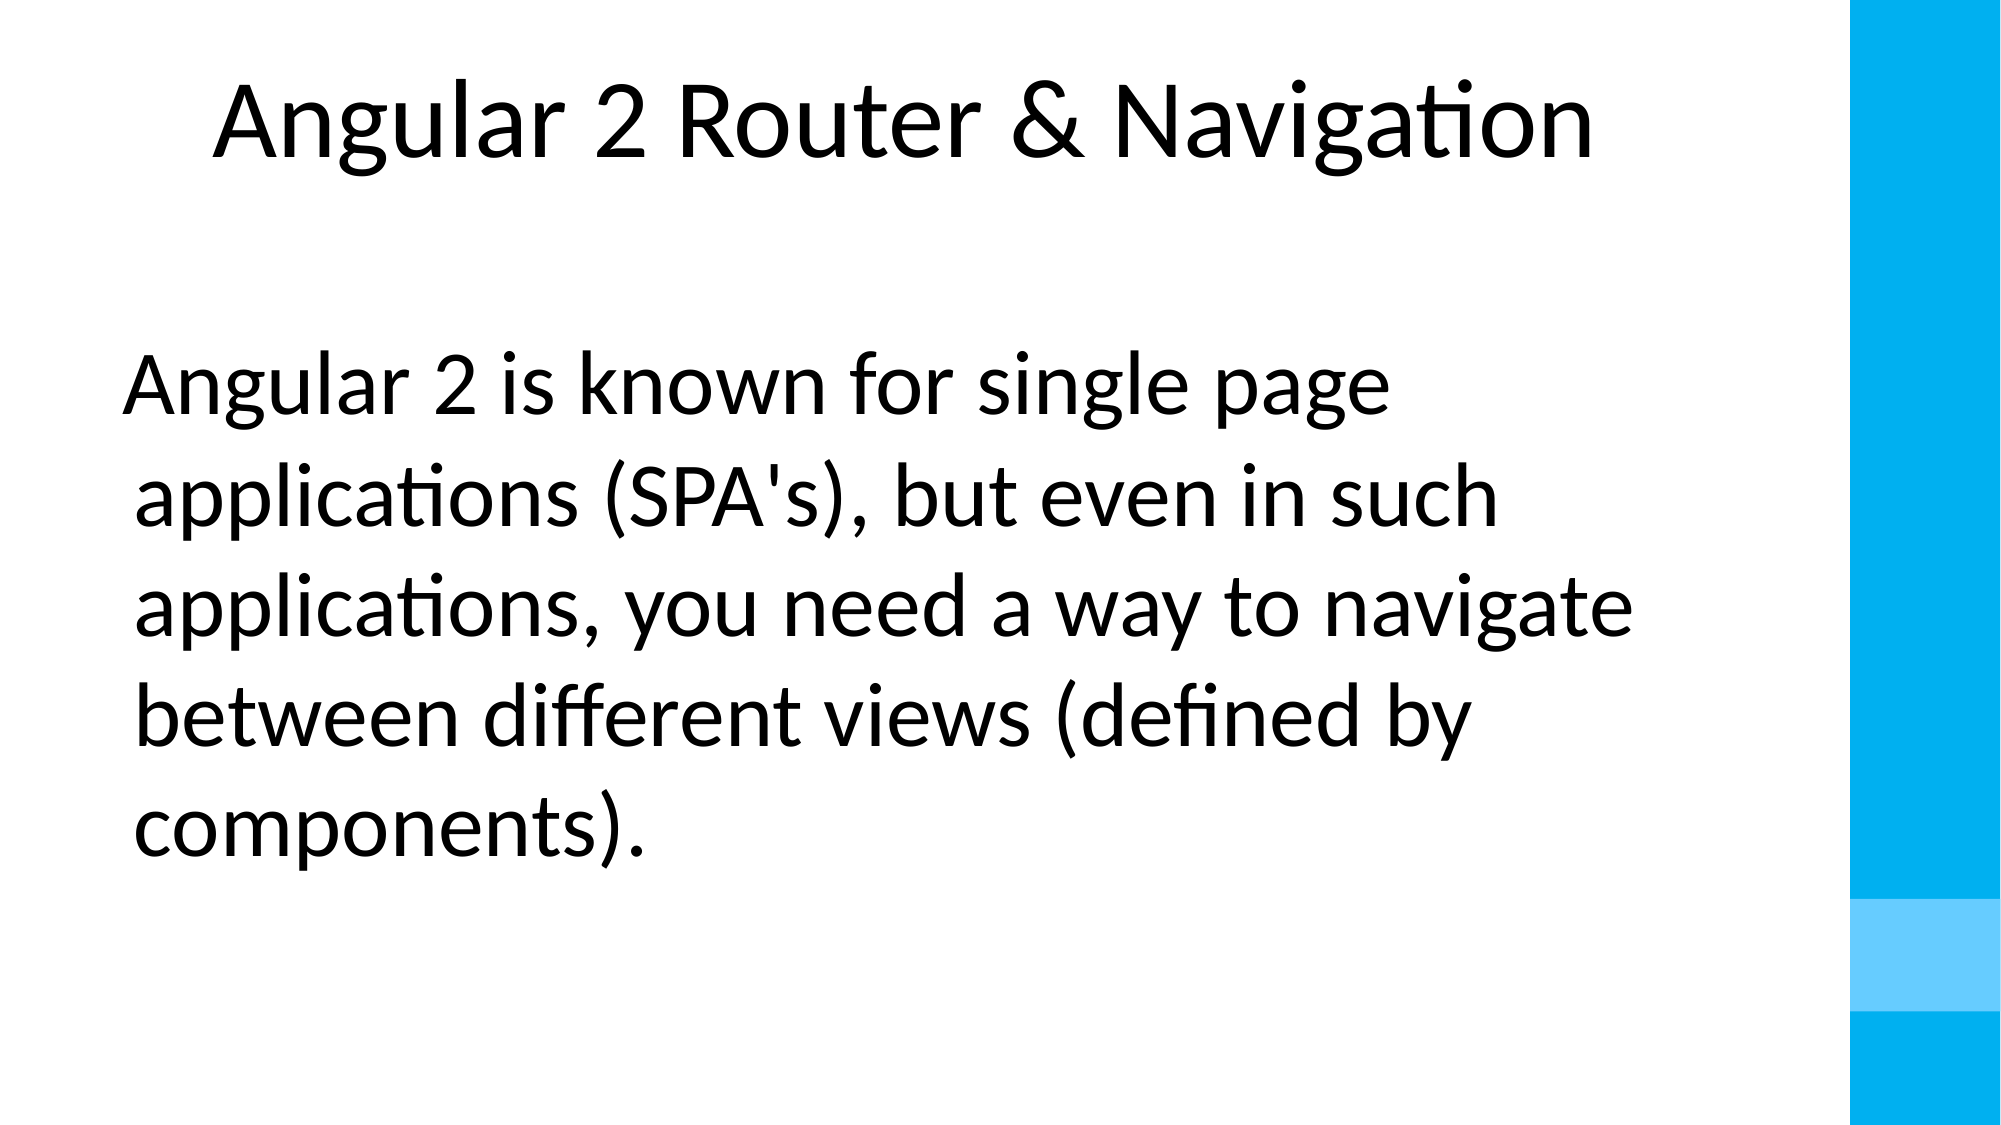

# Angular 2 Router & Navigation

  Angular 2 is known for single page applications (SPA's), but even in such applications, you need a way to navigate between different views (defined by components).